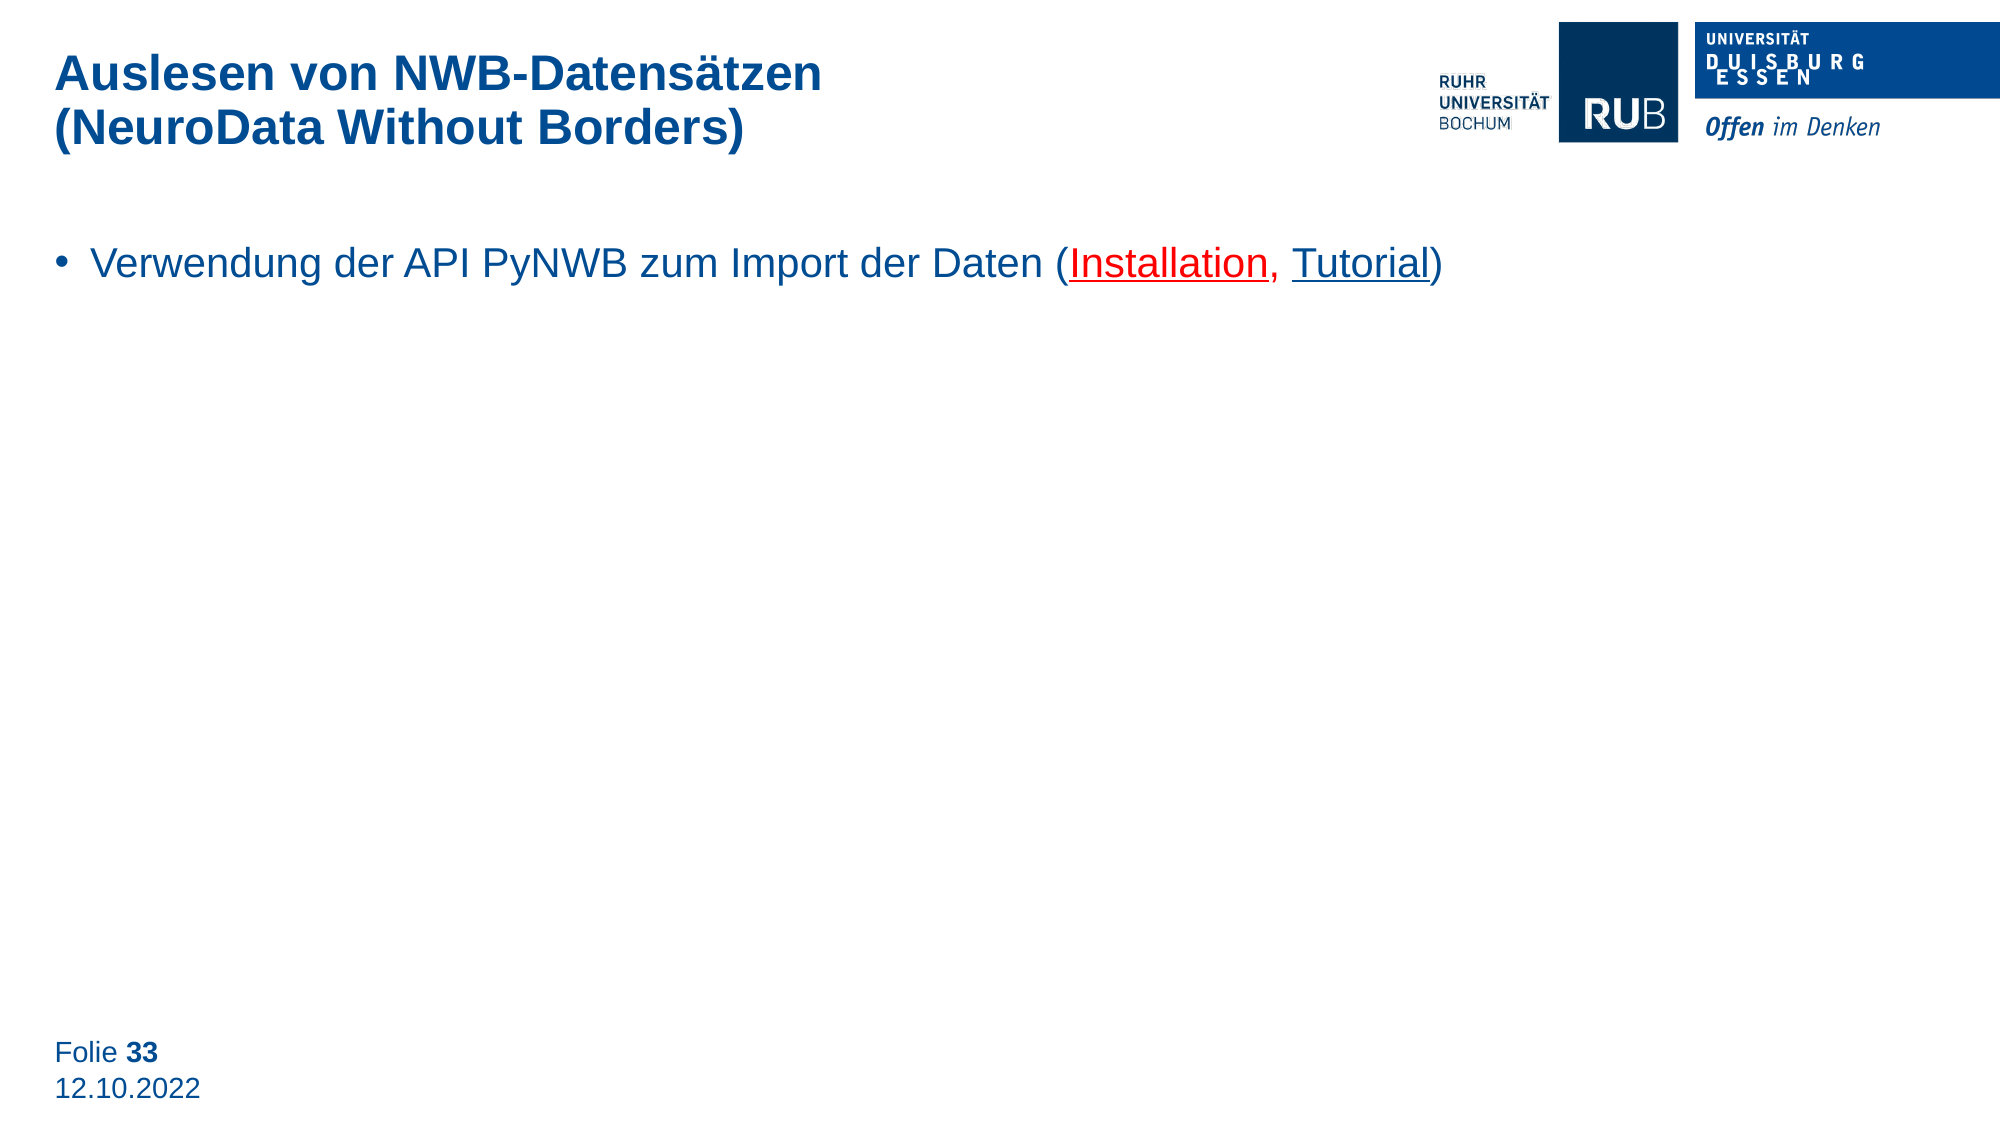

Auslesen von NWB-Datensätzen
(NeuroData Without Borders)
Verwendung der API PyNWB zum Import der Daten (Installation, Tutorial)

Folie 33
12.10.2022